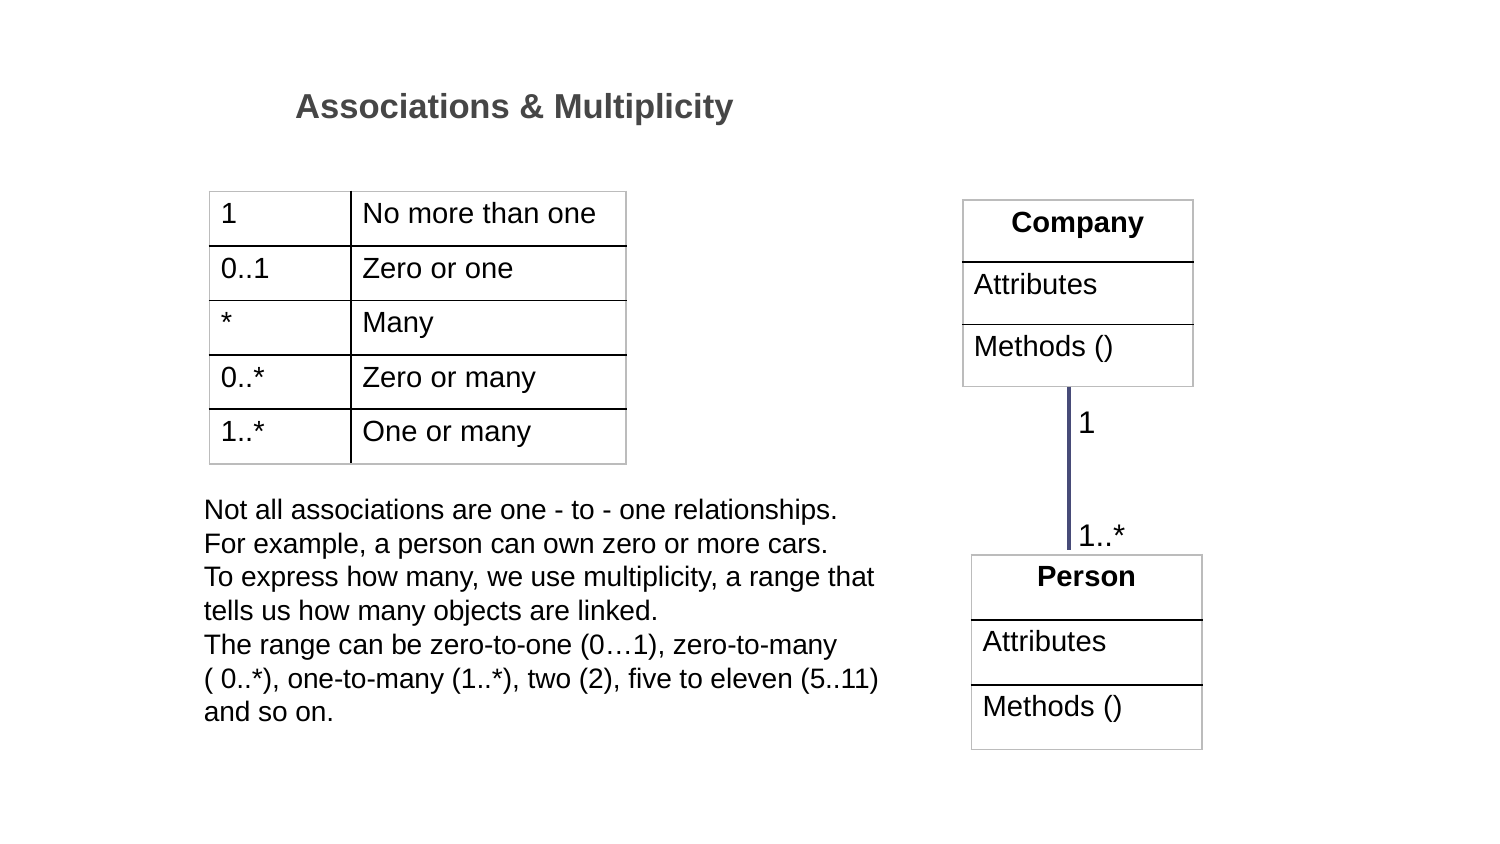

# Associations & Multiplicity
| 1 | No more than one |
| --- | --- |
| 0..1 | Zero or one |
| \* | Many |
| 0..\* | Zero or many |
| 1..\* | One or many |
| Company |
| --- |
| Attributes |
| Methods () |
1

1..*
Not all associations are one - to - one relationships.
For example, a person can own zero or more cars.
To express how many, we use multiplicity, a range that tells us how many objects are linked.
The range can be zero-to-one (0…1), zero-to-many ( 0..*), one-to-many (1..*), two (2), five to eleven (5..11) and so on.
| Person |
| --- |
| Attributes |
| Methods () |